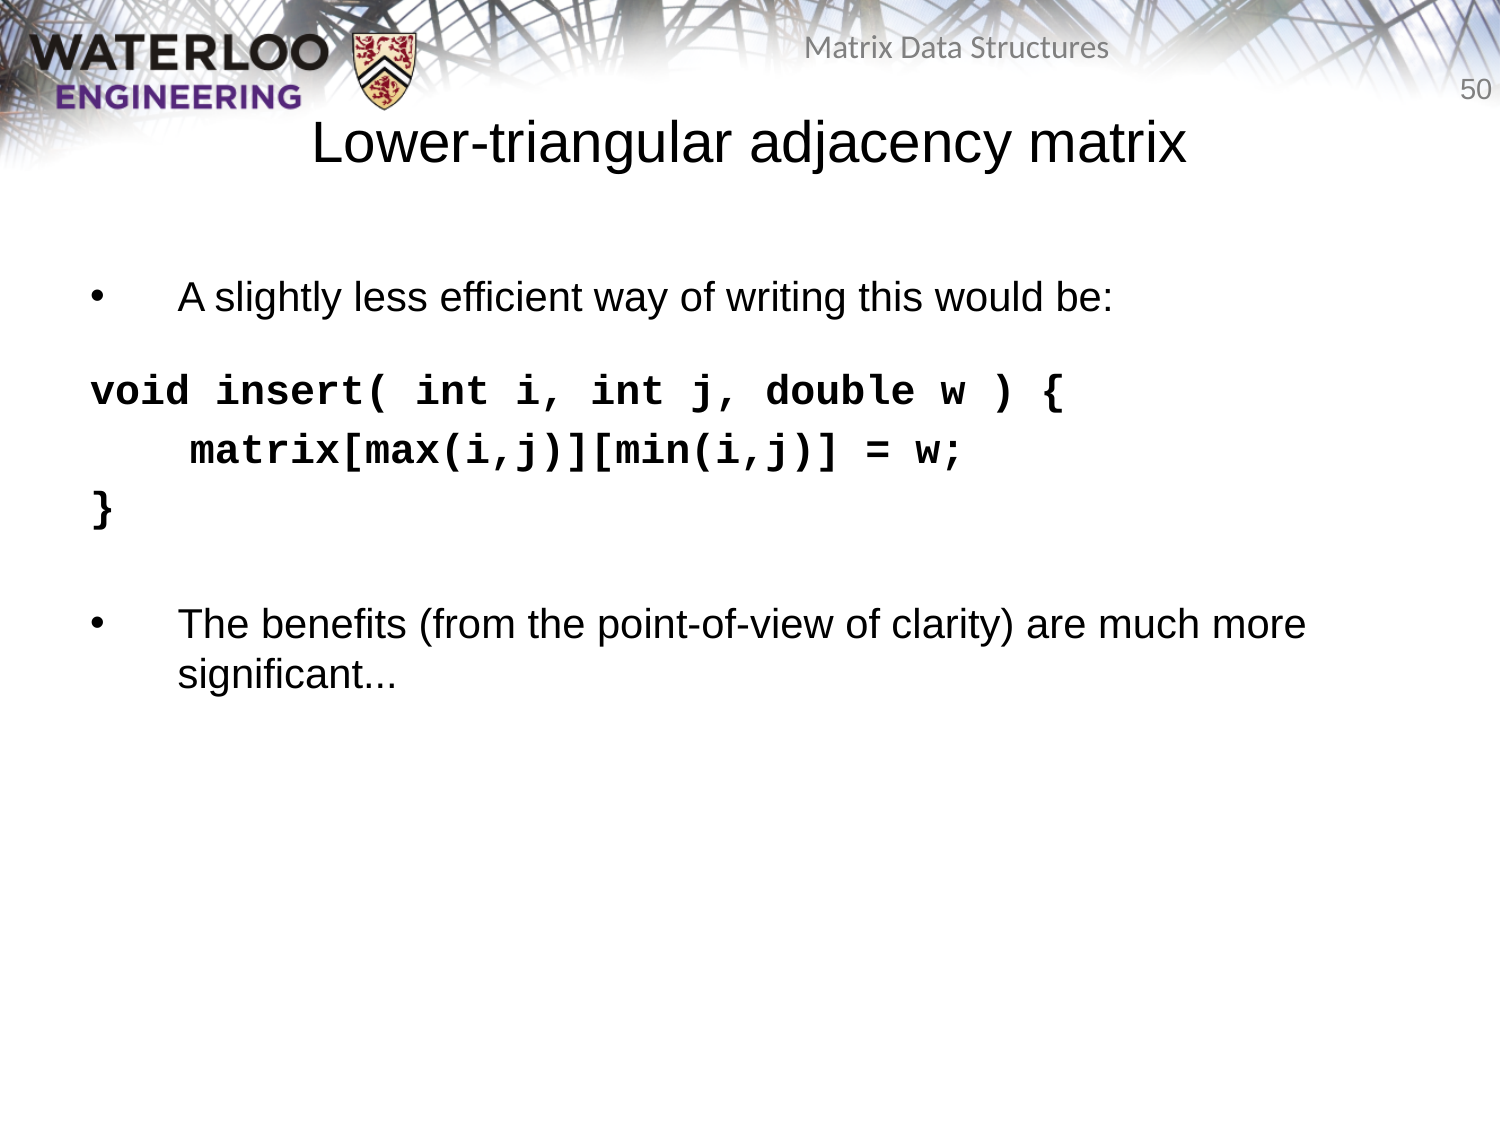

# Lower-triangular adjacency matrix
A slightly less efficient way of writing this would be:

void insert( int i, int j, double w ) {
    matrix[max(i,j)][min(i,j)] = w;
}

The benefits (from the point-of-view of clarity) are much more significant...